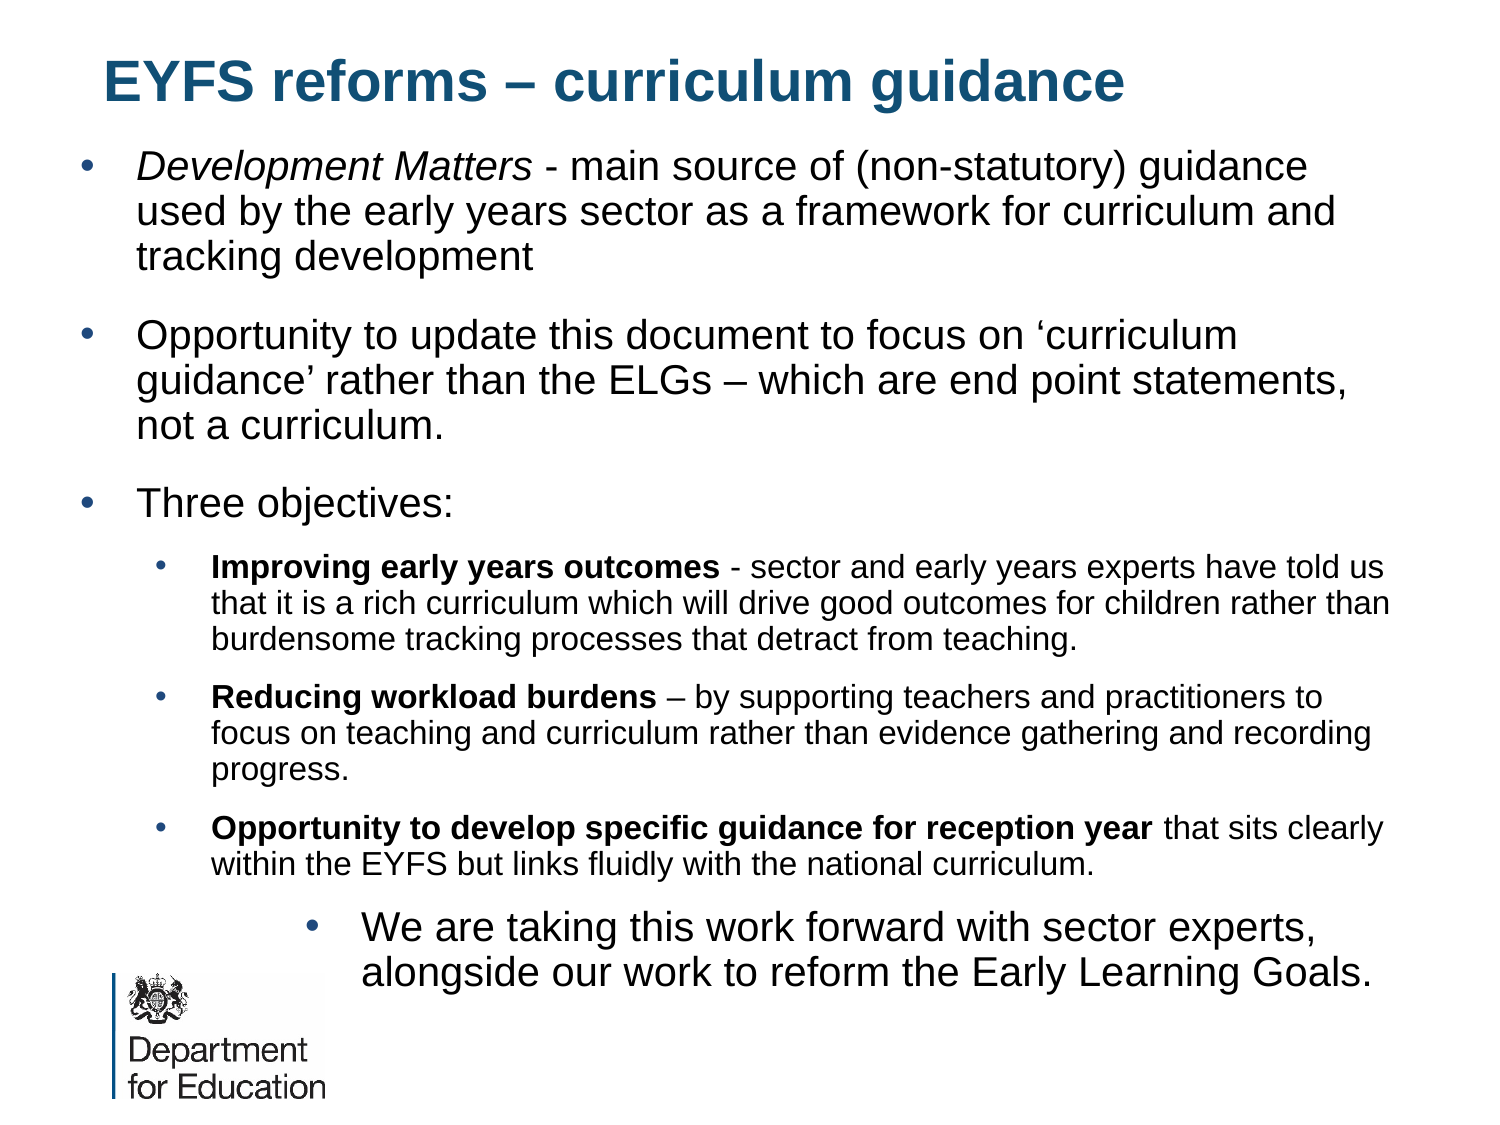

EYFS reforms – curriculum guidance
Development Matters - main source of (non-statutory) guidance used by the early years sector as a framework for curriculum and tracking development
Opportunity to update this document to focus on ‘curriculum guidance’ rather than the ELGs – which are end point statements, not a curriculum.
Three objectives:
Improving early years outcomes - sector and early years experts have told us that it is a rich curriculum which will drive good outcomes for children rather than burdensome tracking processes that detract from teaching.
Reducing workload burdens – by supporting teachers and practitioners to focus on teaching and curriculum rather than evidence gathering and recording progress.
Opportunity to develop specific guidance for reception year that sits clearly within the EYFS but links fluidly with the national curriculum.
We are taking this work forward with sector experts, alongside our work to reform the Early Learning Goals.